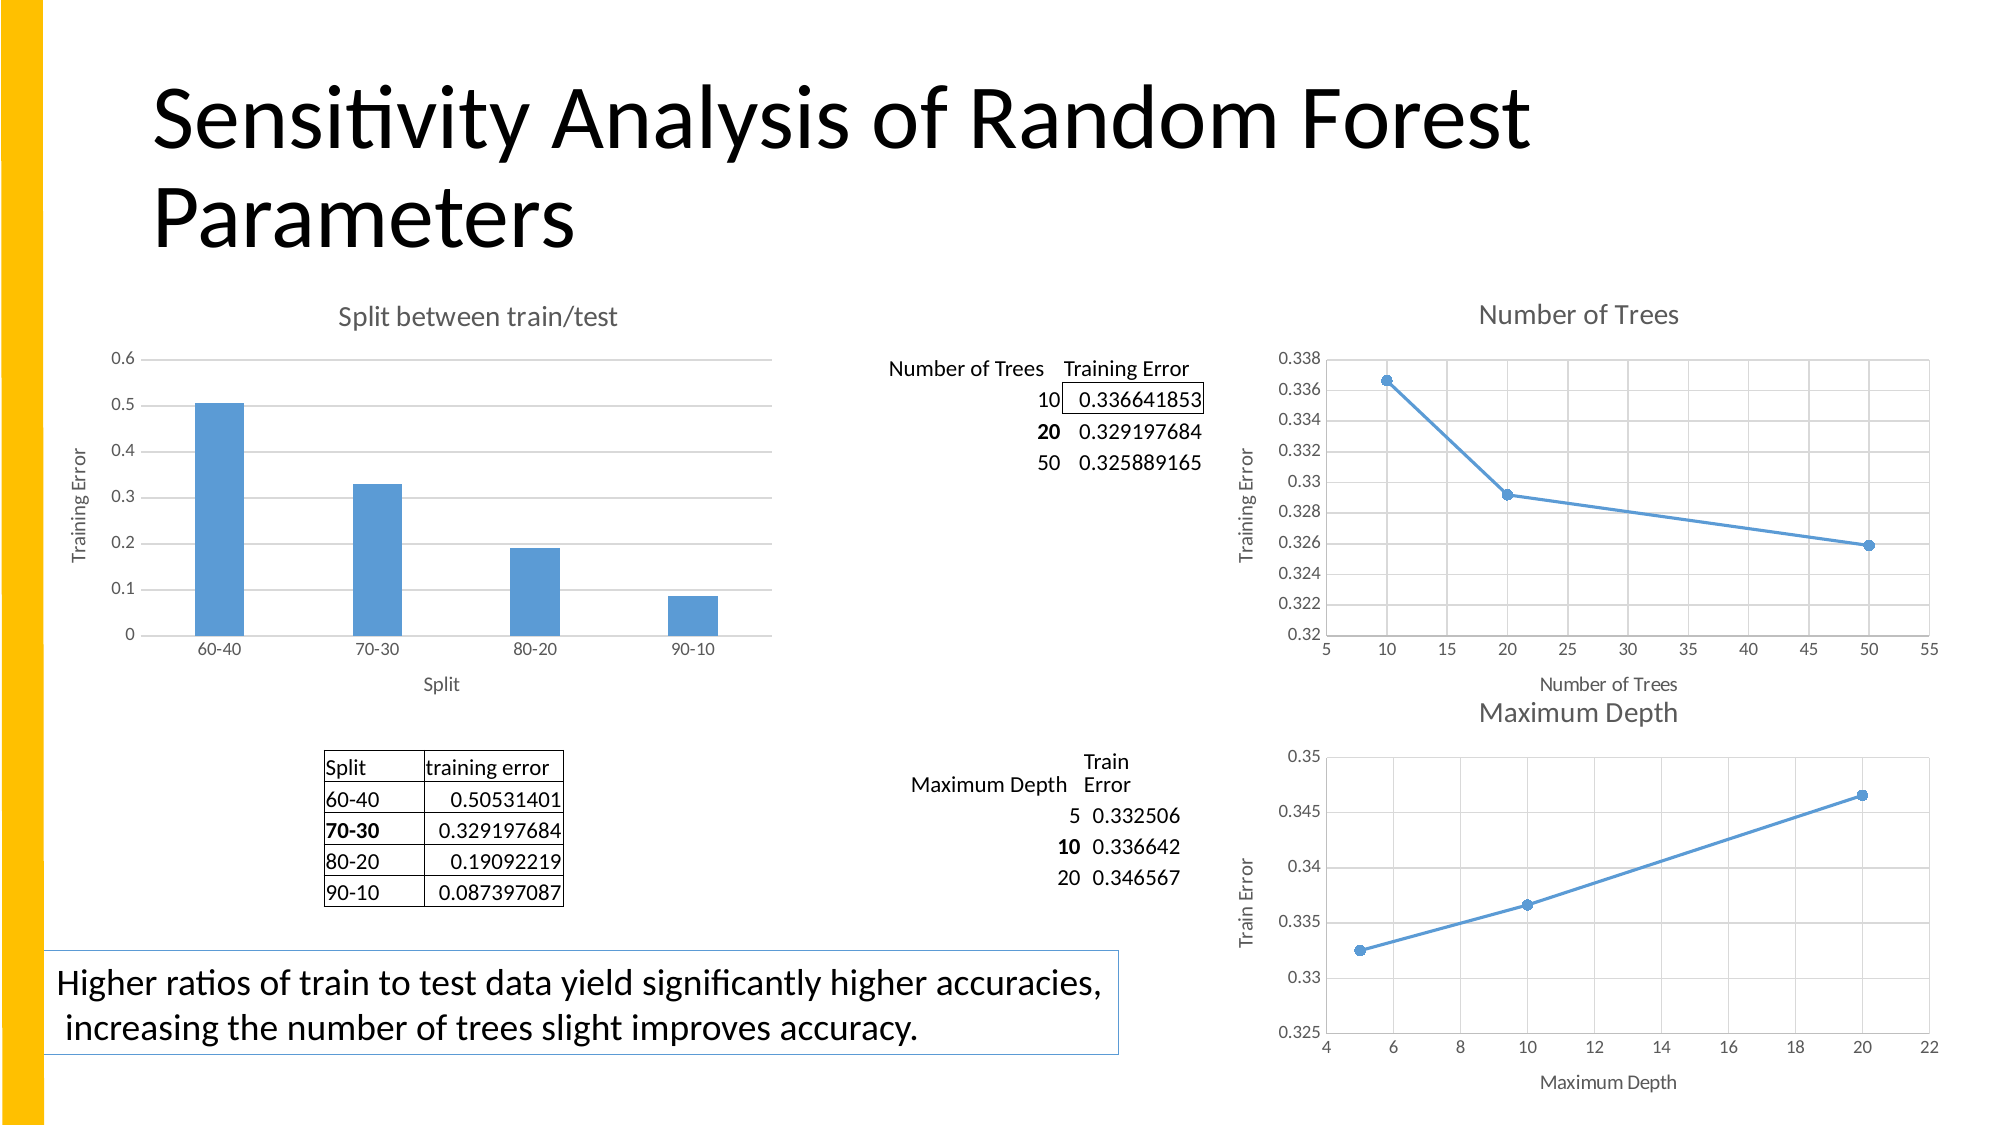

# Sensitivity Analysis of Random Forest Parameters

### Chart: Split between train/test

| Category | training error |
|---|---|
| 60-40 | 0.505314009661835 |
| 70-30 | 0.329197684036393 |
| 80-20 | 0.190922190201729 |
| 90-10 | 0.0873970867637745 |

### Chart: Number of Trees

| Category | Training Error |
|---|---|
| Number of Trees | Training Error |
| --- | --- |
| 10 | 0.336641853 |
| 20 | 0.329197684 |
| 50 | 0.325889165 |

### Chart: Maximum Depth

| Category | Train Error |
|---|---|
| Split | training error |
| --- | --- |
| 60-40 | 0.50531401 |
| 70-30 | 0.329197684 |
| 80-20 | 0.19092219 |
| 90-10 | 0.087397087 |
| Maximum Depth | Train Error |
| --- | --- |
| 5 | 0.332506 |
| 10 | 0.336642 |
| 20 | 0.346567 |
Higher ratios of train to test data yield significantly higher accuracies,
 increasing the number of trees slight improves accuracy.